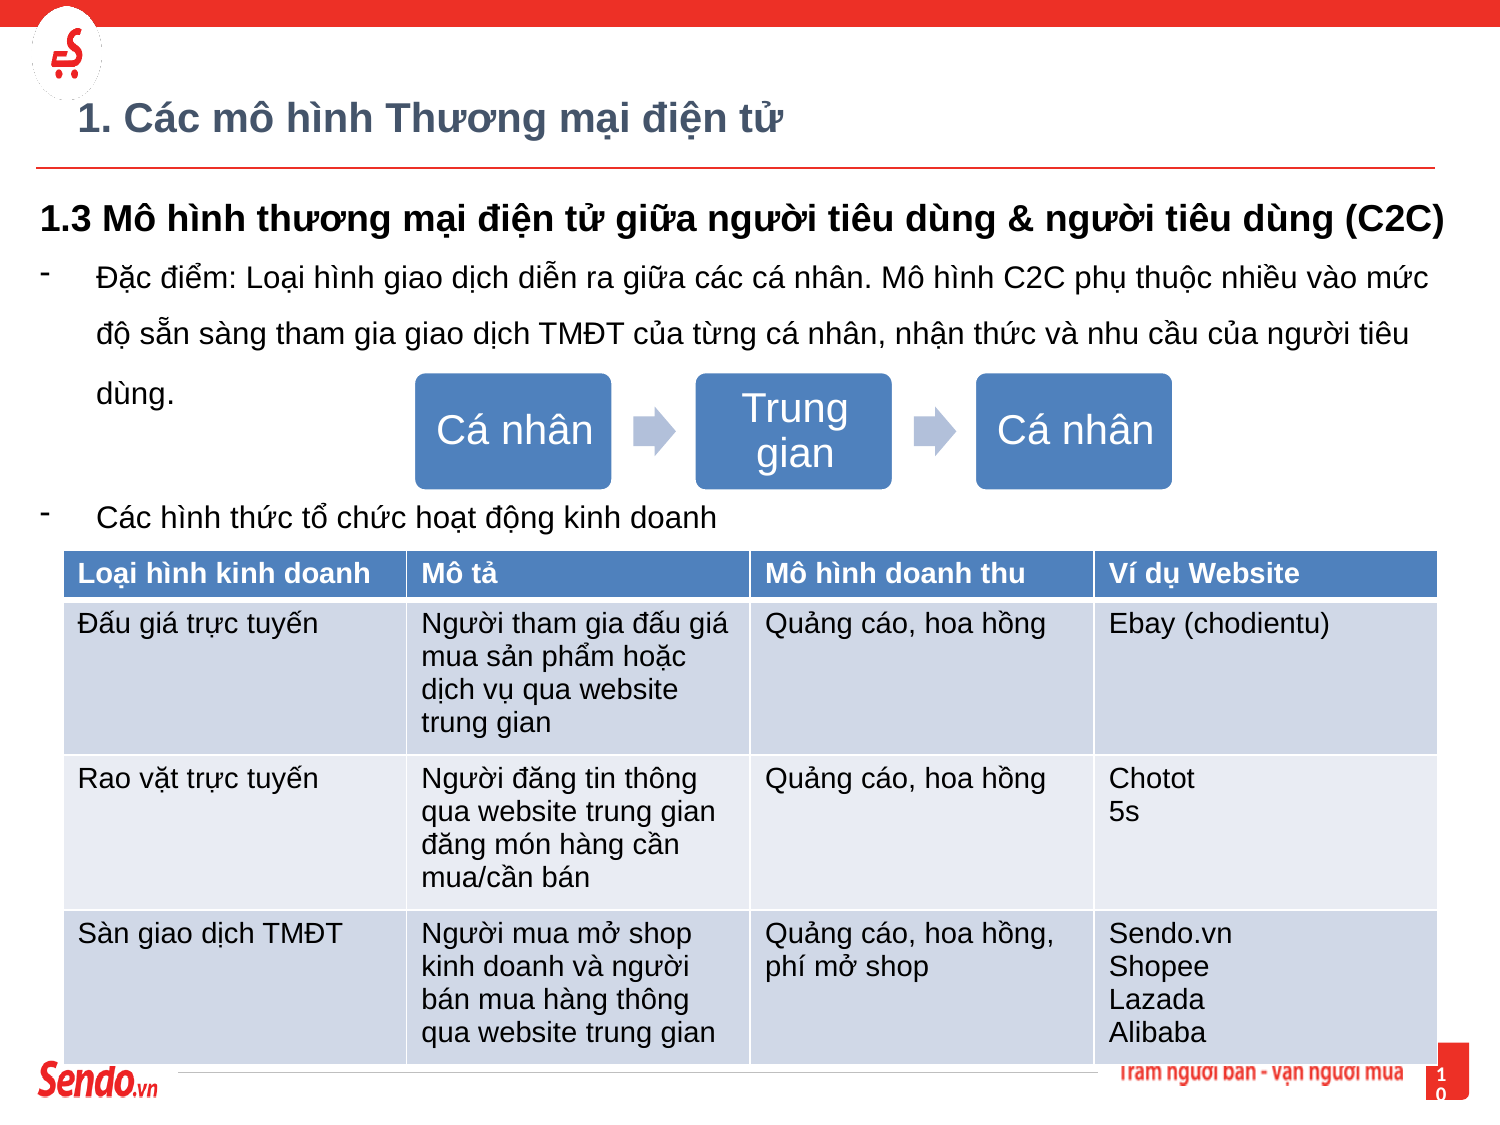

# 1. Các mô hình Thương mại điện tử
1.3 Mô hình thương mại điện tử giữa người tiêu dùng & người tiêu dùng (C2C)
Đặc điểm: Loại hình giao dịch diễn ra giữa các cá nhân. Mô hình C2C phụ thuộc nhiều vào mức độ sẵn sàng tham gia giao dịch TMĐT của từng cá nhân, nhận thức và nhu cầu của người tiêu dùng.

Các hình thức tổ chức hoạt động kinh doanh

Cá nhân

Trung gian

Cá nhân
| Loại hình kinh doanh | Mô tả | Mô hình doanh thu | Ví dụ Website |
| --- | --- | --- | --- |
| Đấu giá trực tuyến | Người tham gia đấu giá mua sản phẩm hoặc dịch vụ qua website trung gian | Quảng cáo, hoa hồng | Ebay (chodientu) |
| Rao vặt trực tuyến | Người đăng tin thông qua website trung gian đăng món hàng cần mua/cần bán | Quảng cáo, hoa hồng | Chotot 5s |
| Sàn giao dịch TMĐT | Người mua mở shop kinh doanh và người bán mua hàng thông qua website trung gian | Quảng cáo, hoa hồng, phí mở shop | Sendo.vn Shopee Lazada Alibaba |